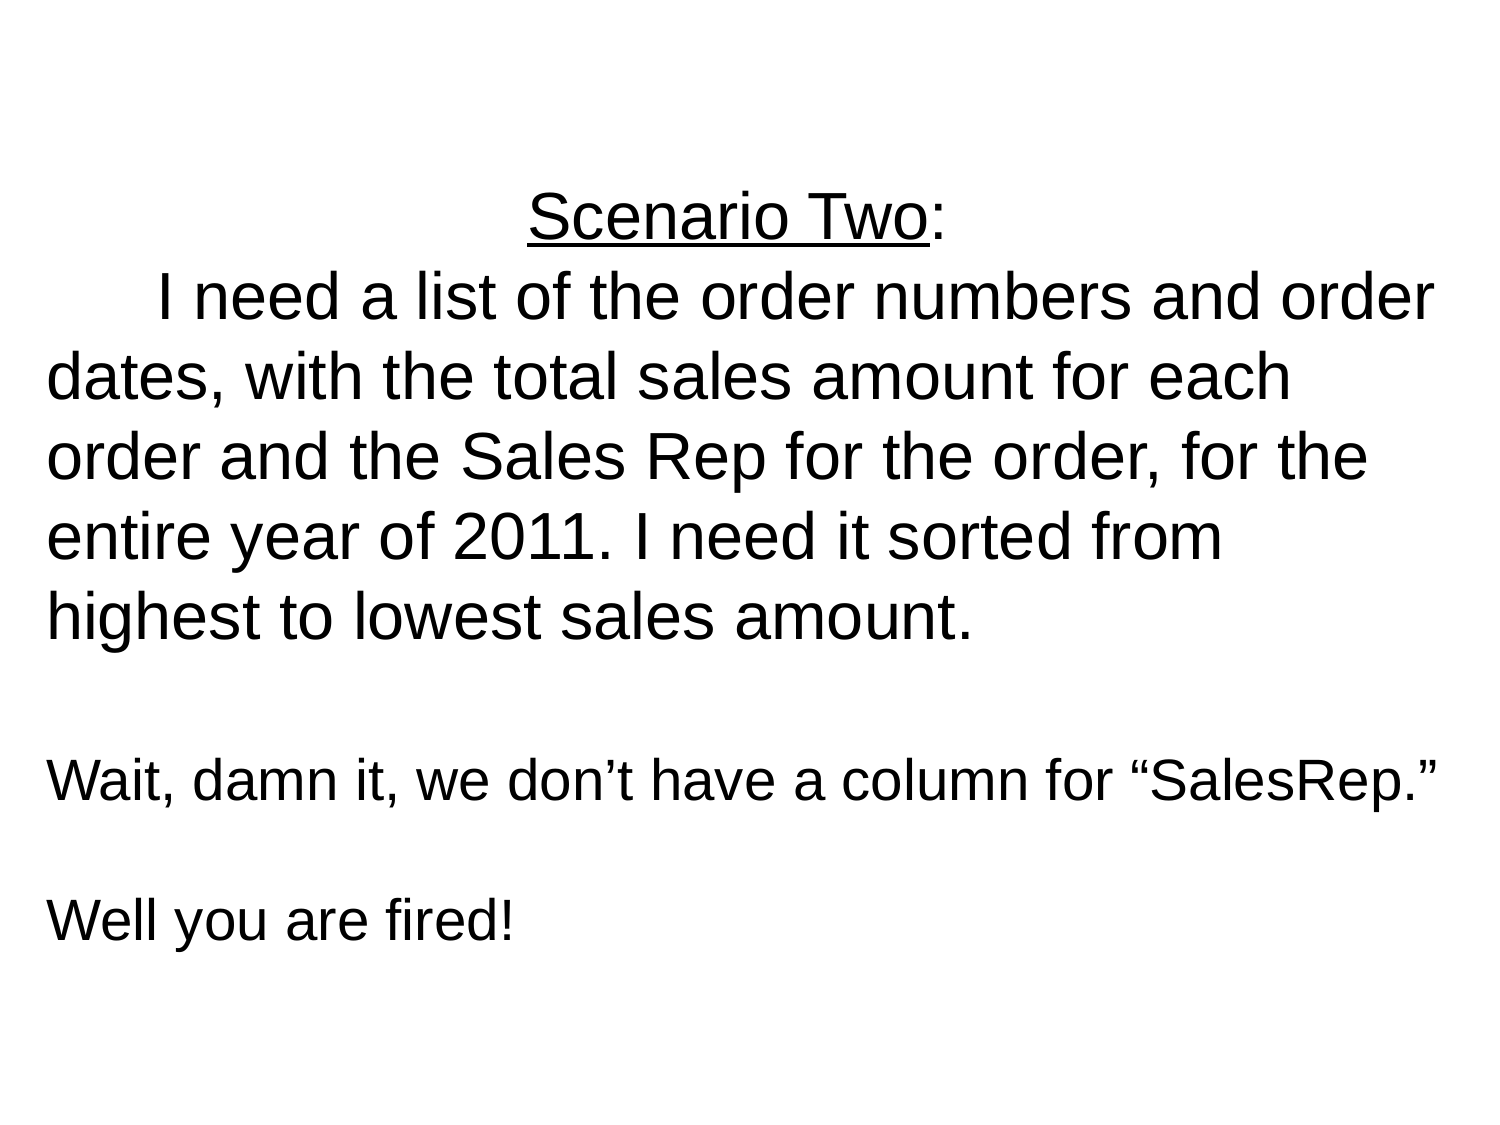

# Scenario Two: I need a list of the order numbers and order dates, with the total sales amount for each order and the Sales Rep for the order, for the entire year of 2011. I need it sorted from highest to lowest sales amount. Wait, damn it, we don’t have a column for “SalesRep.” Well you are fired!